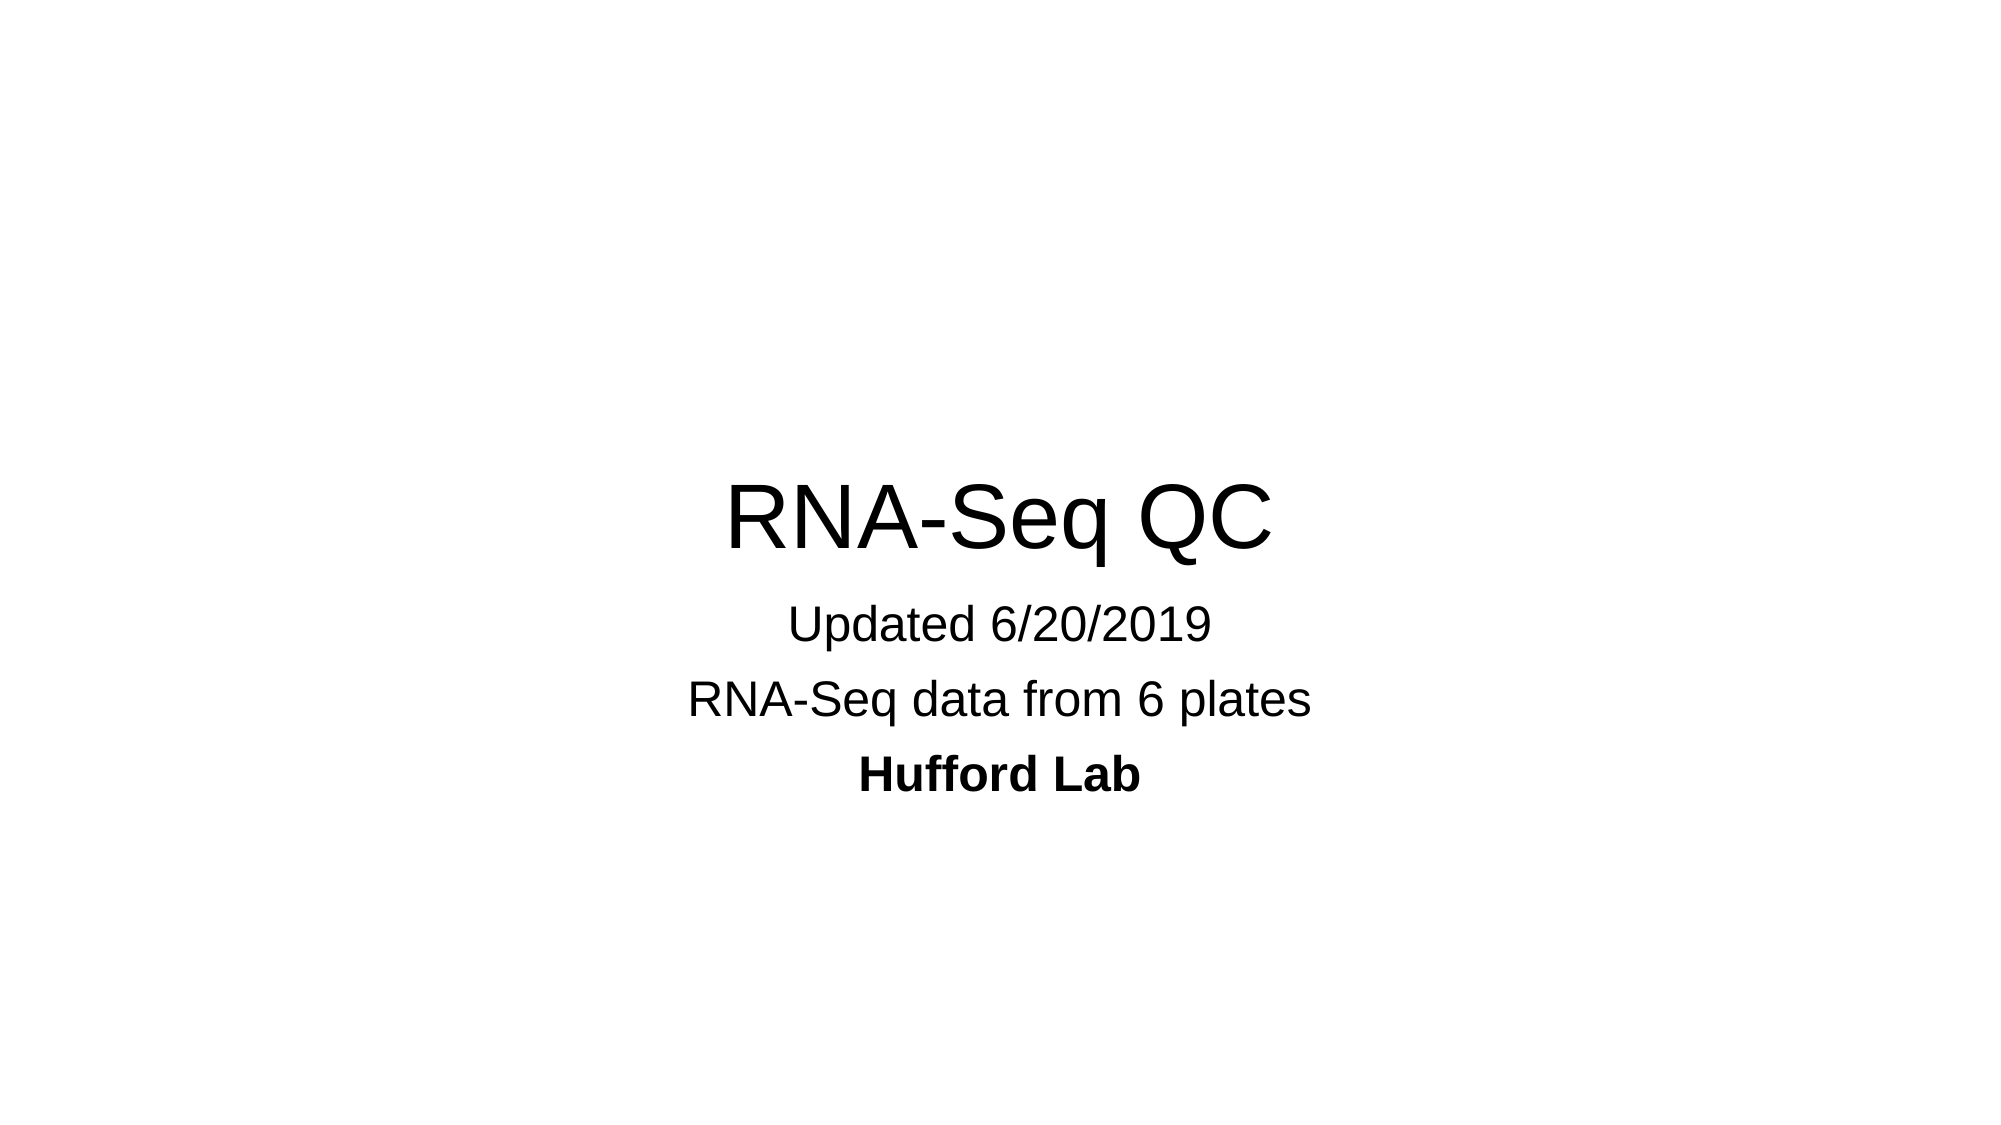

# RNA-Seq QC
Updated 6/20/2019
RNA-Seq data from 6 plates
Hufford Lab